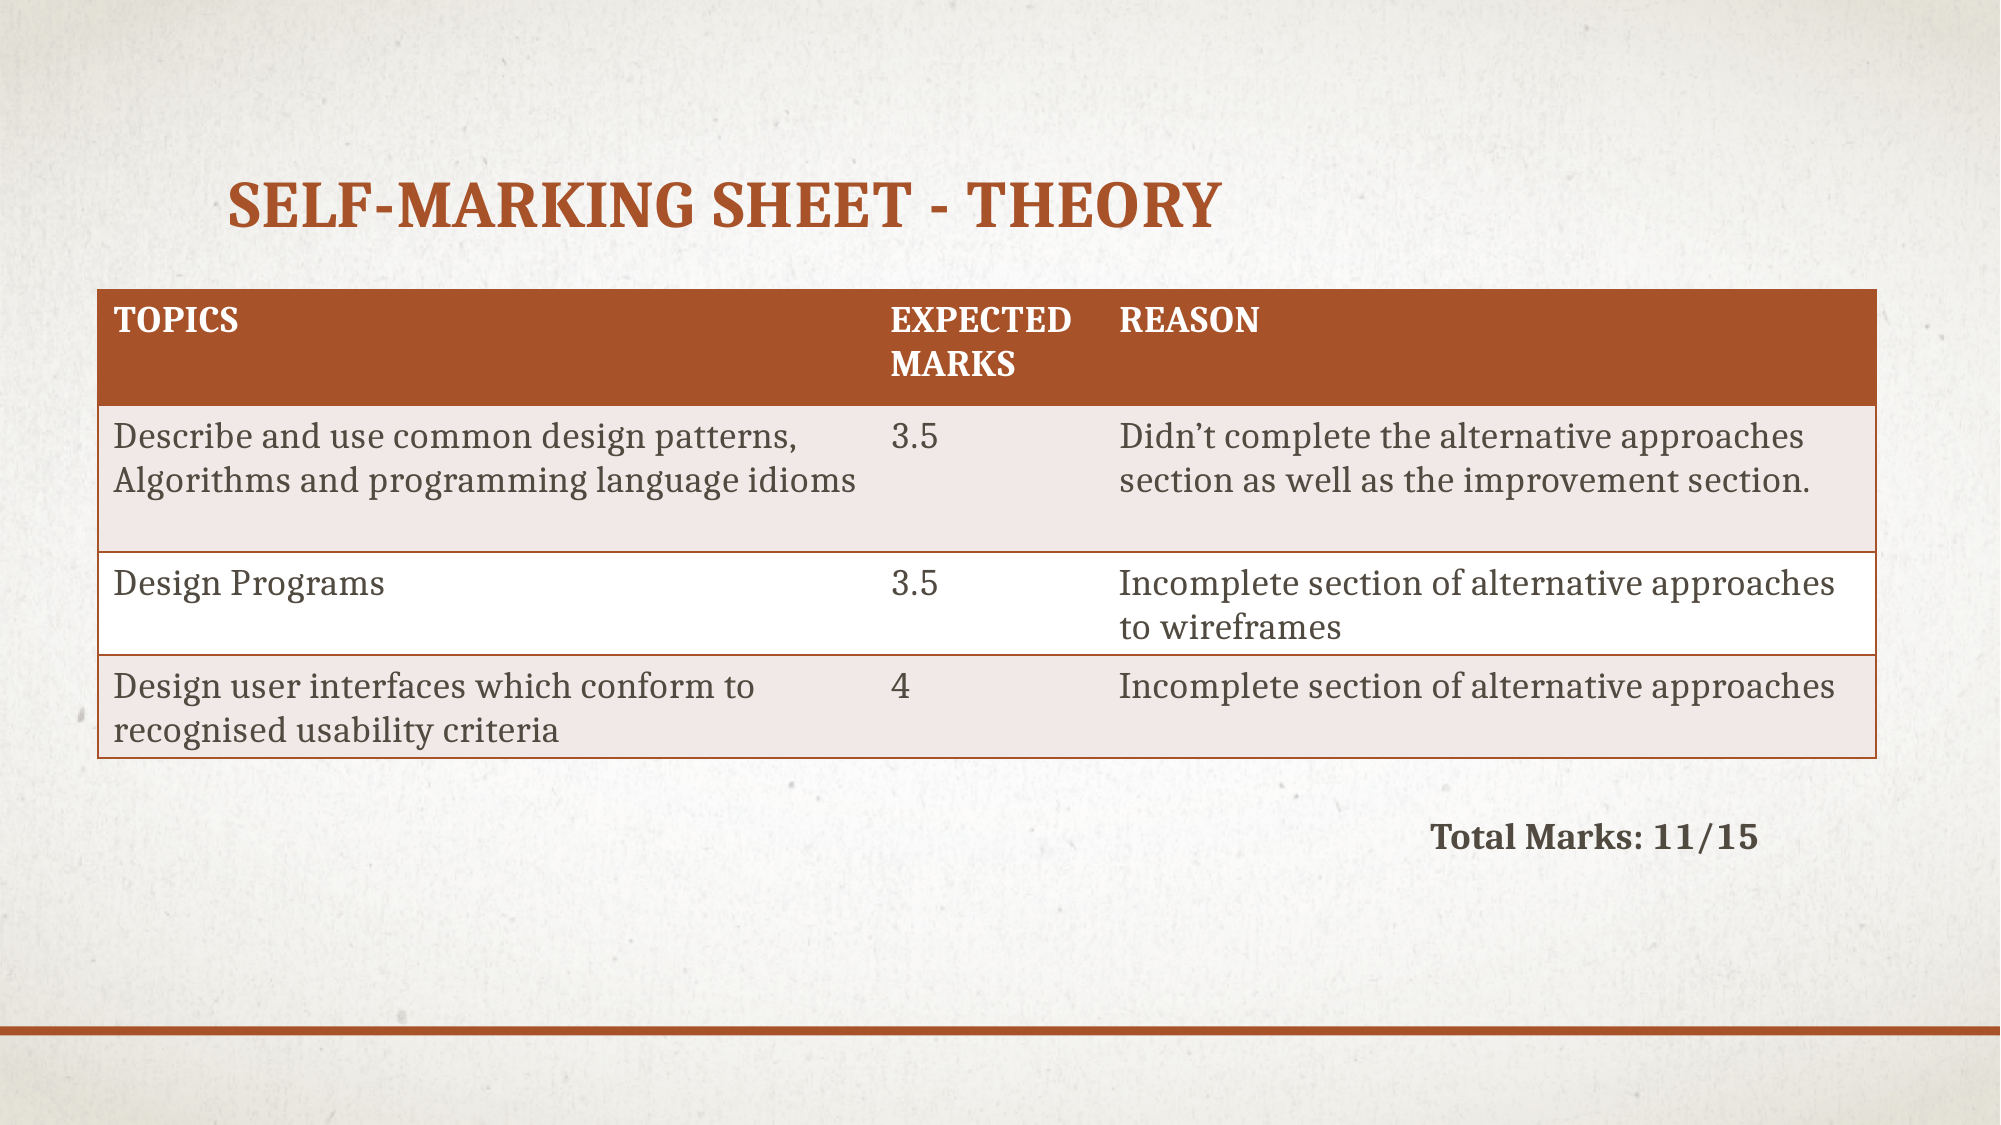

# Self-Marking Sheet - THEORY
| TOPICS | EXPECTED MARKS | REASON |
| --- | --- | --- |
| Describe and use common design patterns, Algorithms and programming language idioms | 3.5 | Didn’t complete the alternative approaches section as well as the improvement section. |
| Design Programs | 3.5 | Incomplete section of alternative approaches to wireframes |
| Design user interfaces which conform to recognised usability criteria | 4 | Incomplete section of alternative approaches |
Total Marks: 11/15